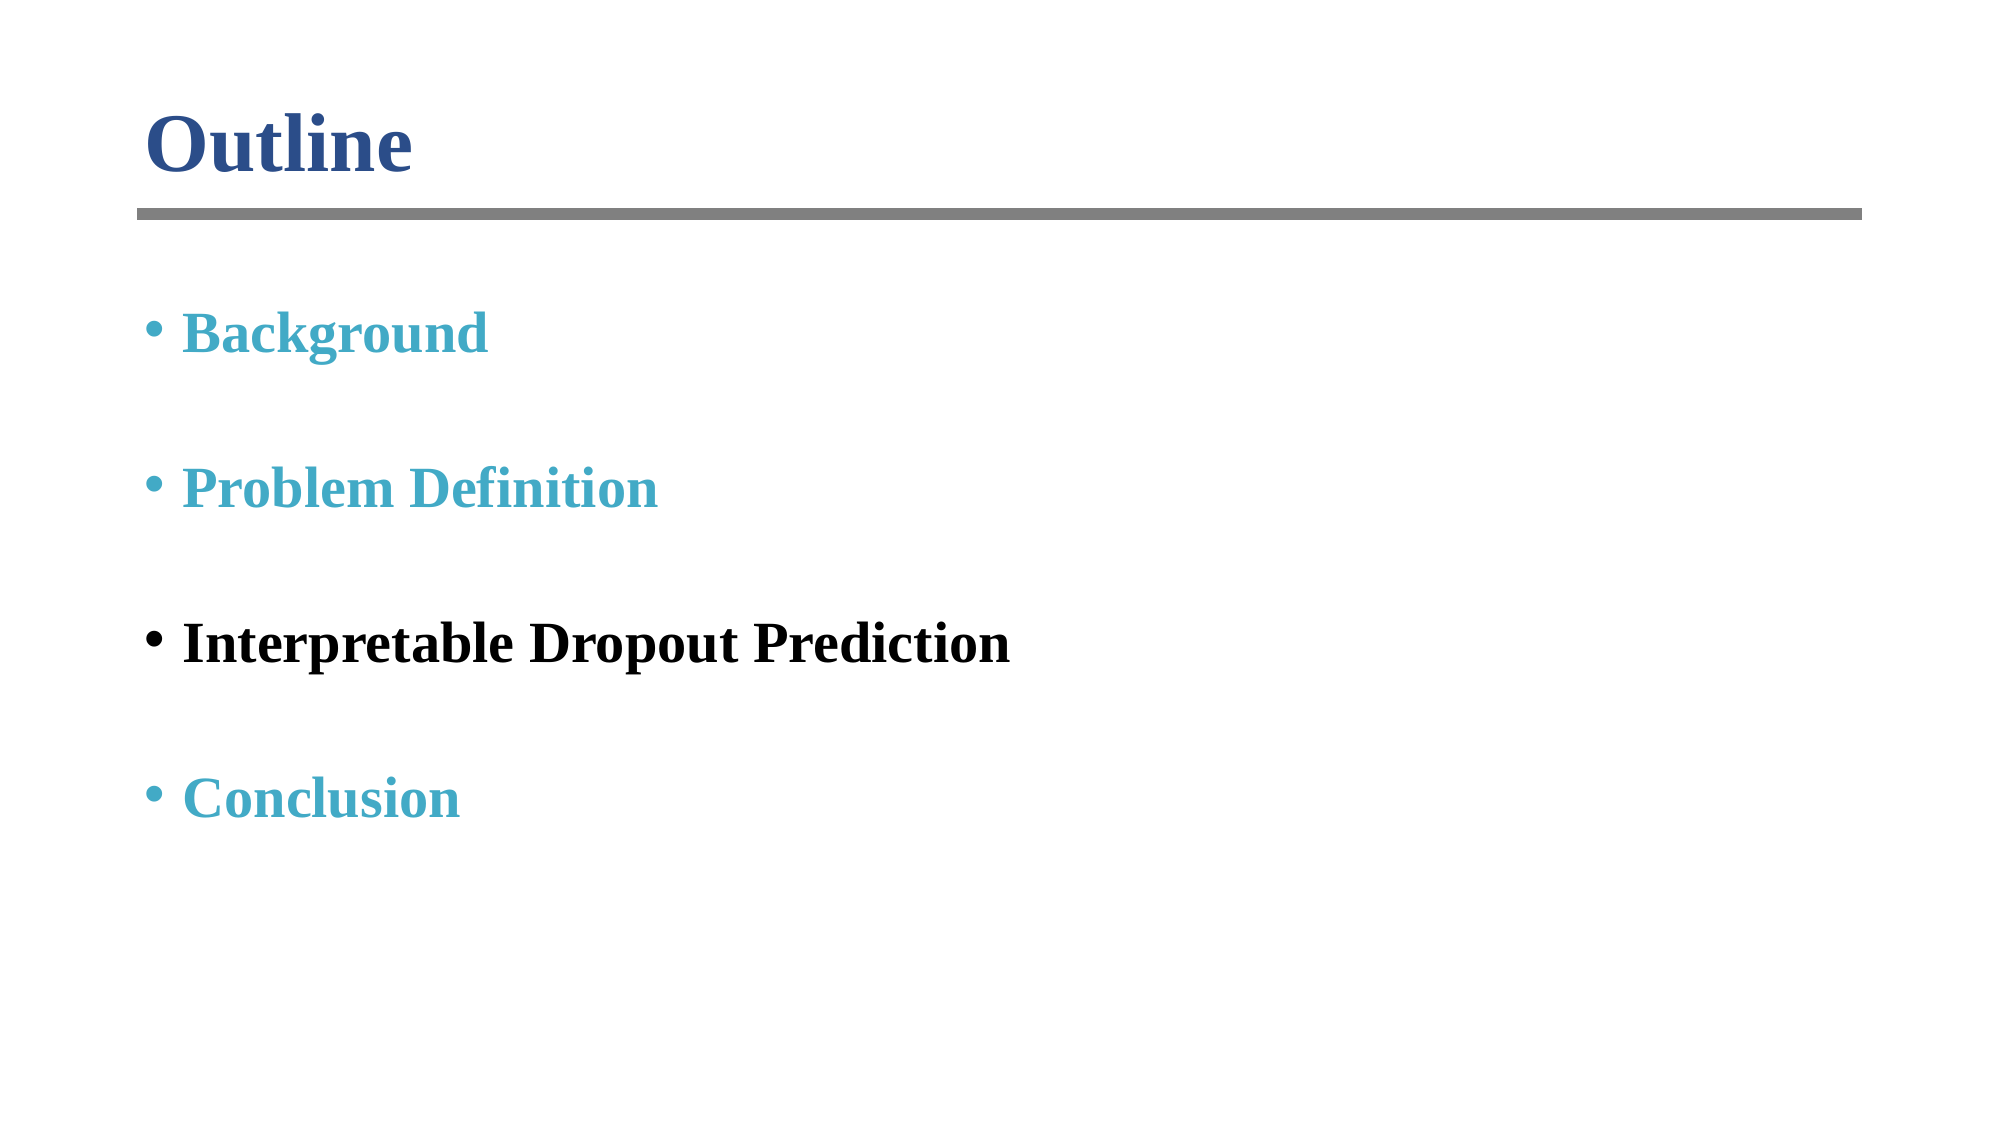

# Outline

Background

Problem Definition

Interpretable Dropout Prediction

Conclusion